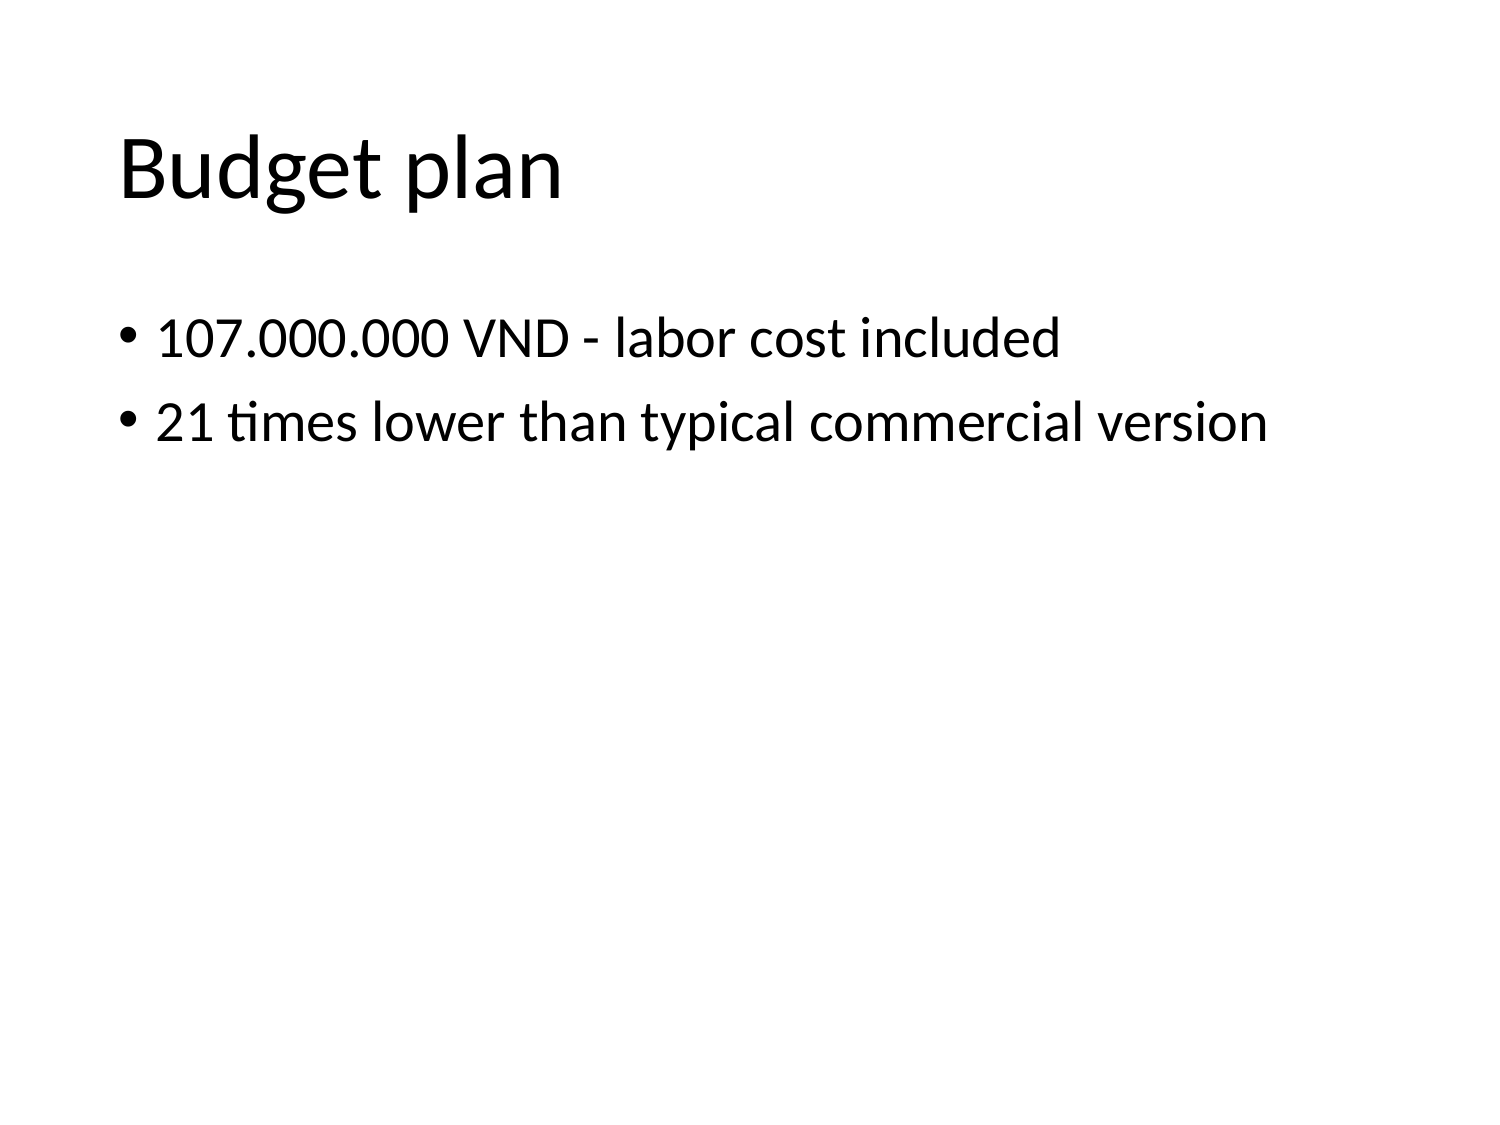

# Budget plan
107.000.000 VND - labor cost included
21 times lower than typical commercial version